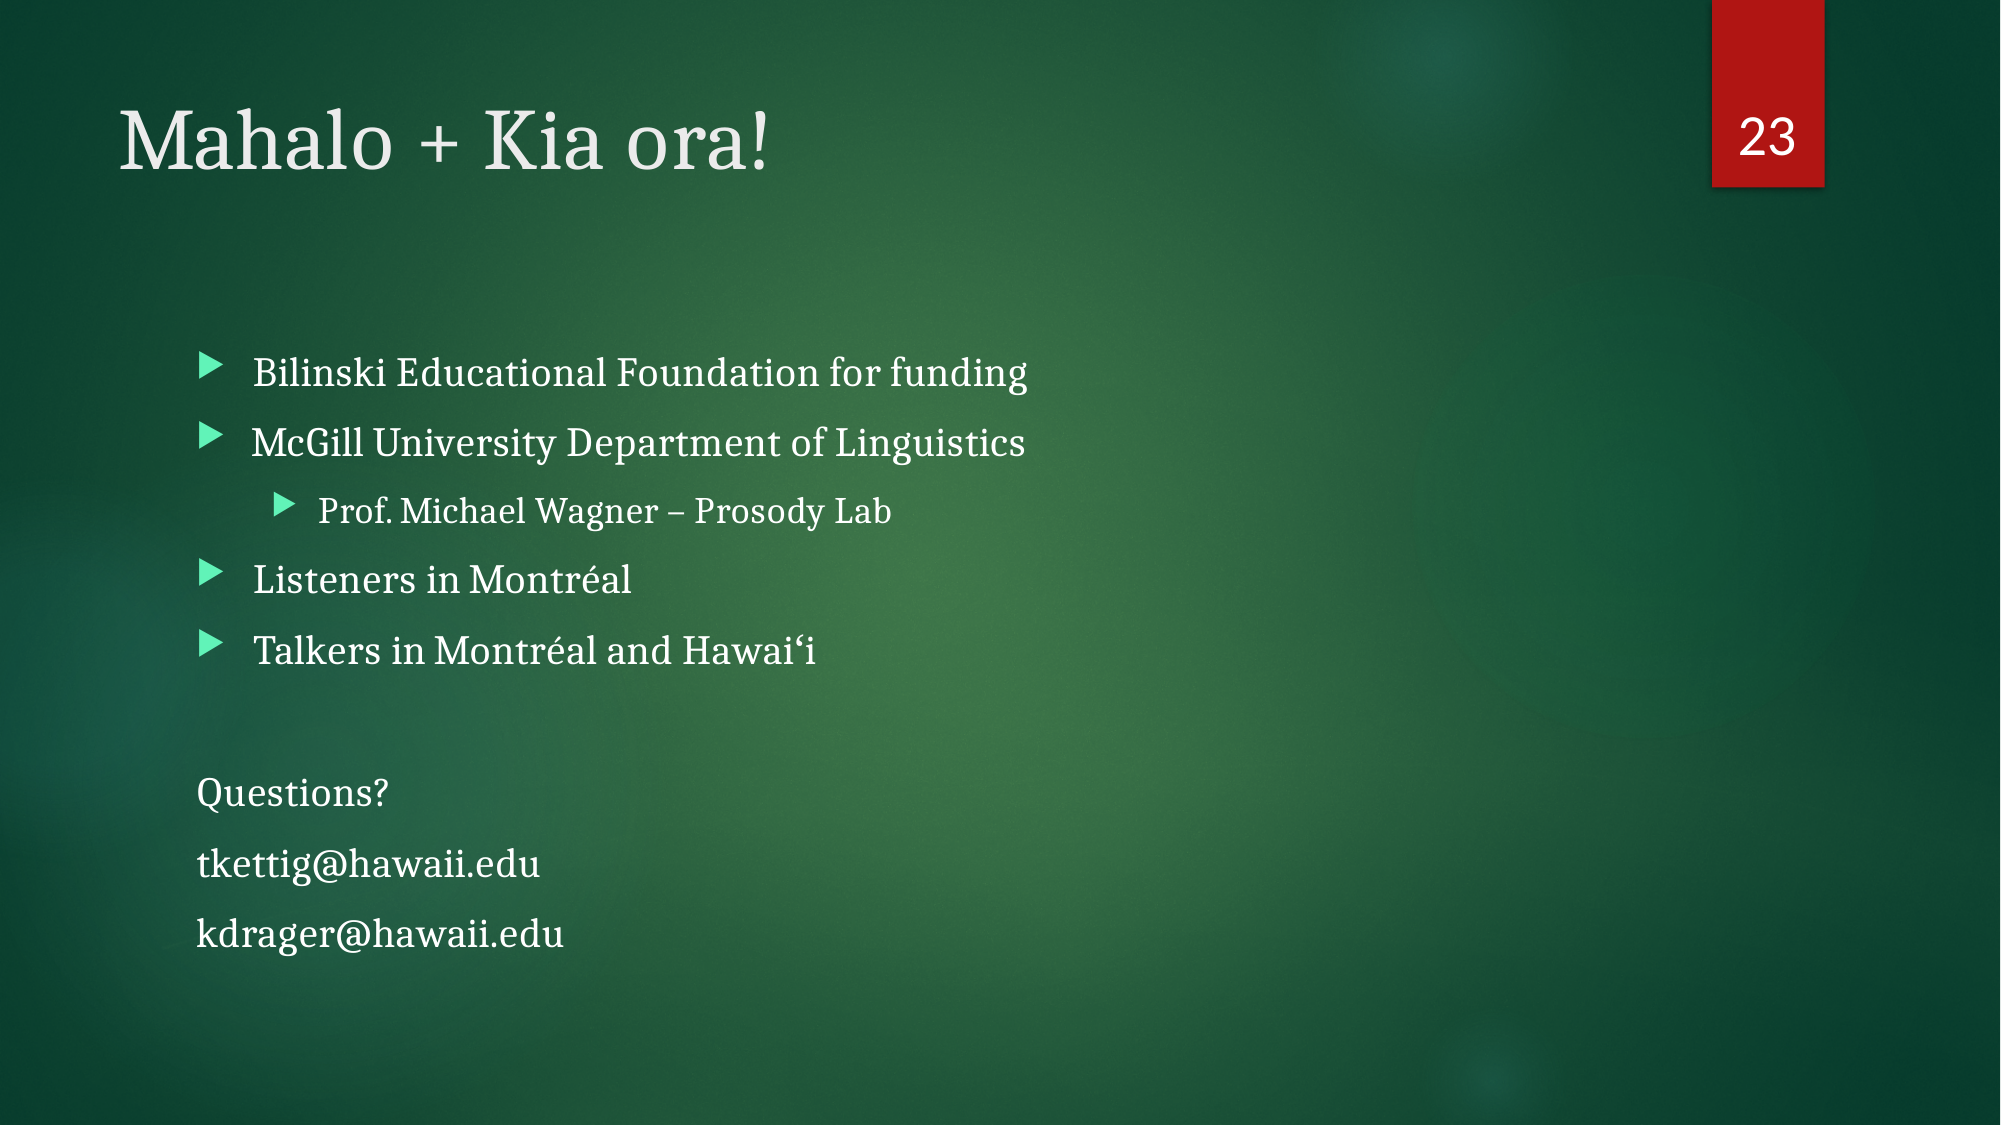

23
# Mahalo + Kia ora!
Bilinski Educational Foundation for funding
McGill University Department of Linguistics
Prof. Michael Wagner – Prosody Lab
Listeners in Montréal
Talkers in Montréal and Hawaiʻi

Questions?
tkettig@hawaii.edu
kdrager@hawaii.edu